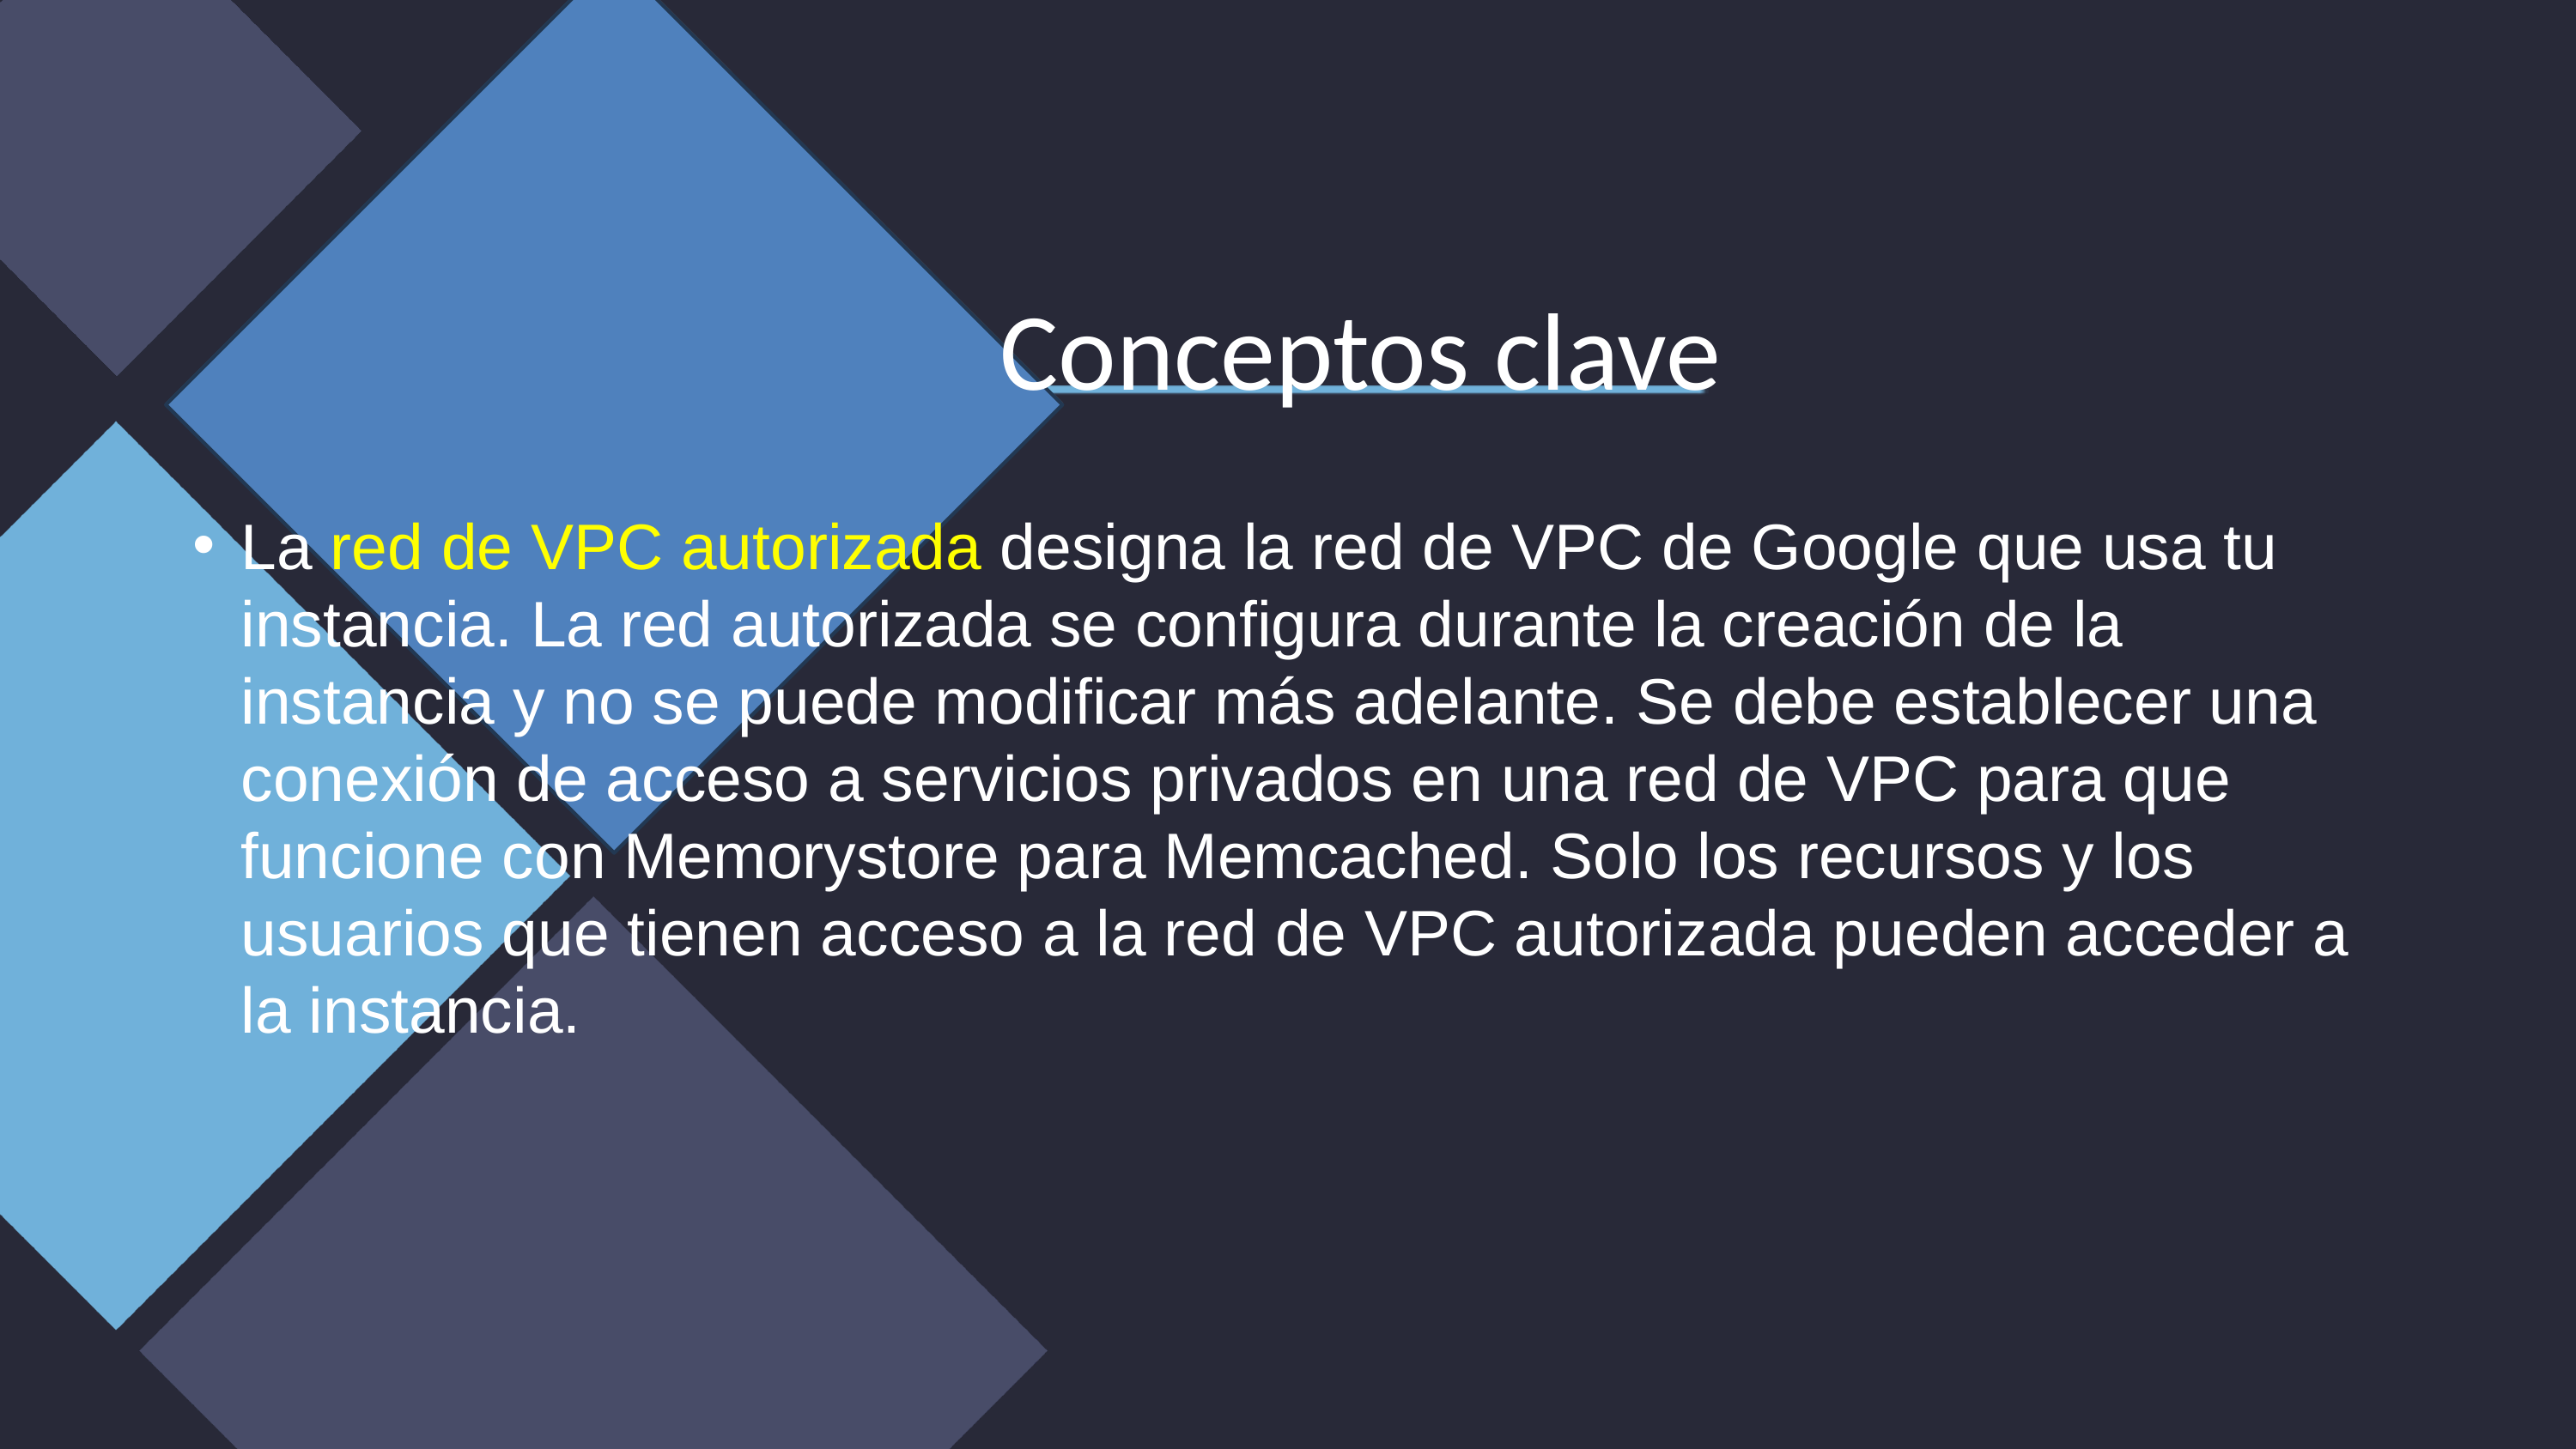

Conceptos clave

La red de VPC autorizada designa la red de VPC de Google que usa tu instancia. La red autorizada se configura durante la creación de la instancia y no se puede modificar más adelante. Se debe establecer una conexión de acceso a servicios privados en una red de VPC para que funcione con Memorystore para Memcached. Solo los recursos y los usuarios que tienen acceso a la red de VPC autorizada pueden acceder a la instancia.